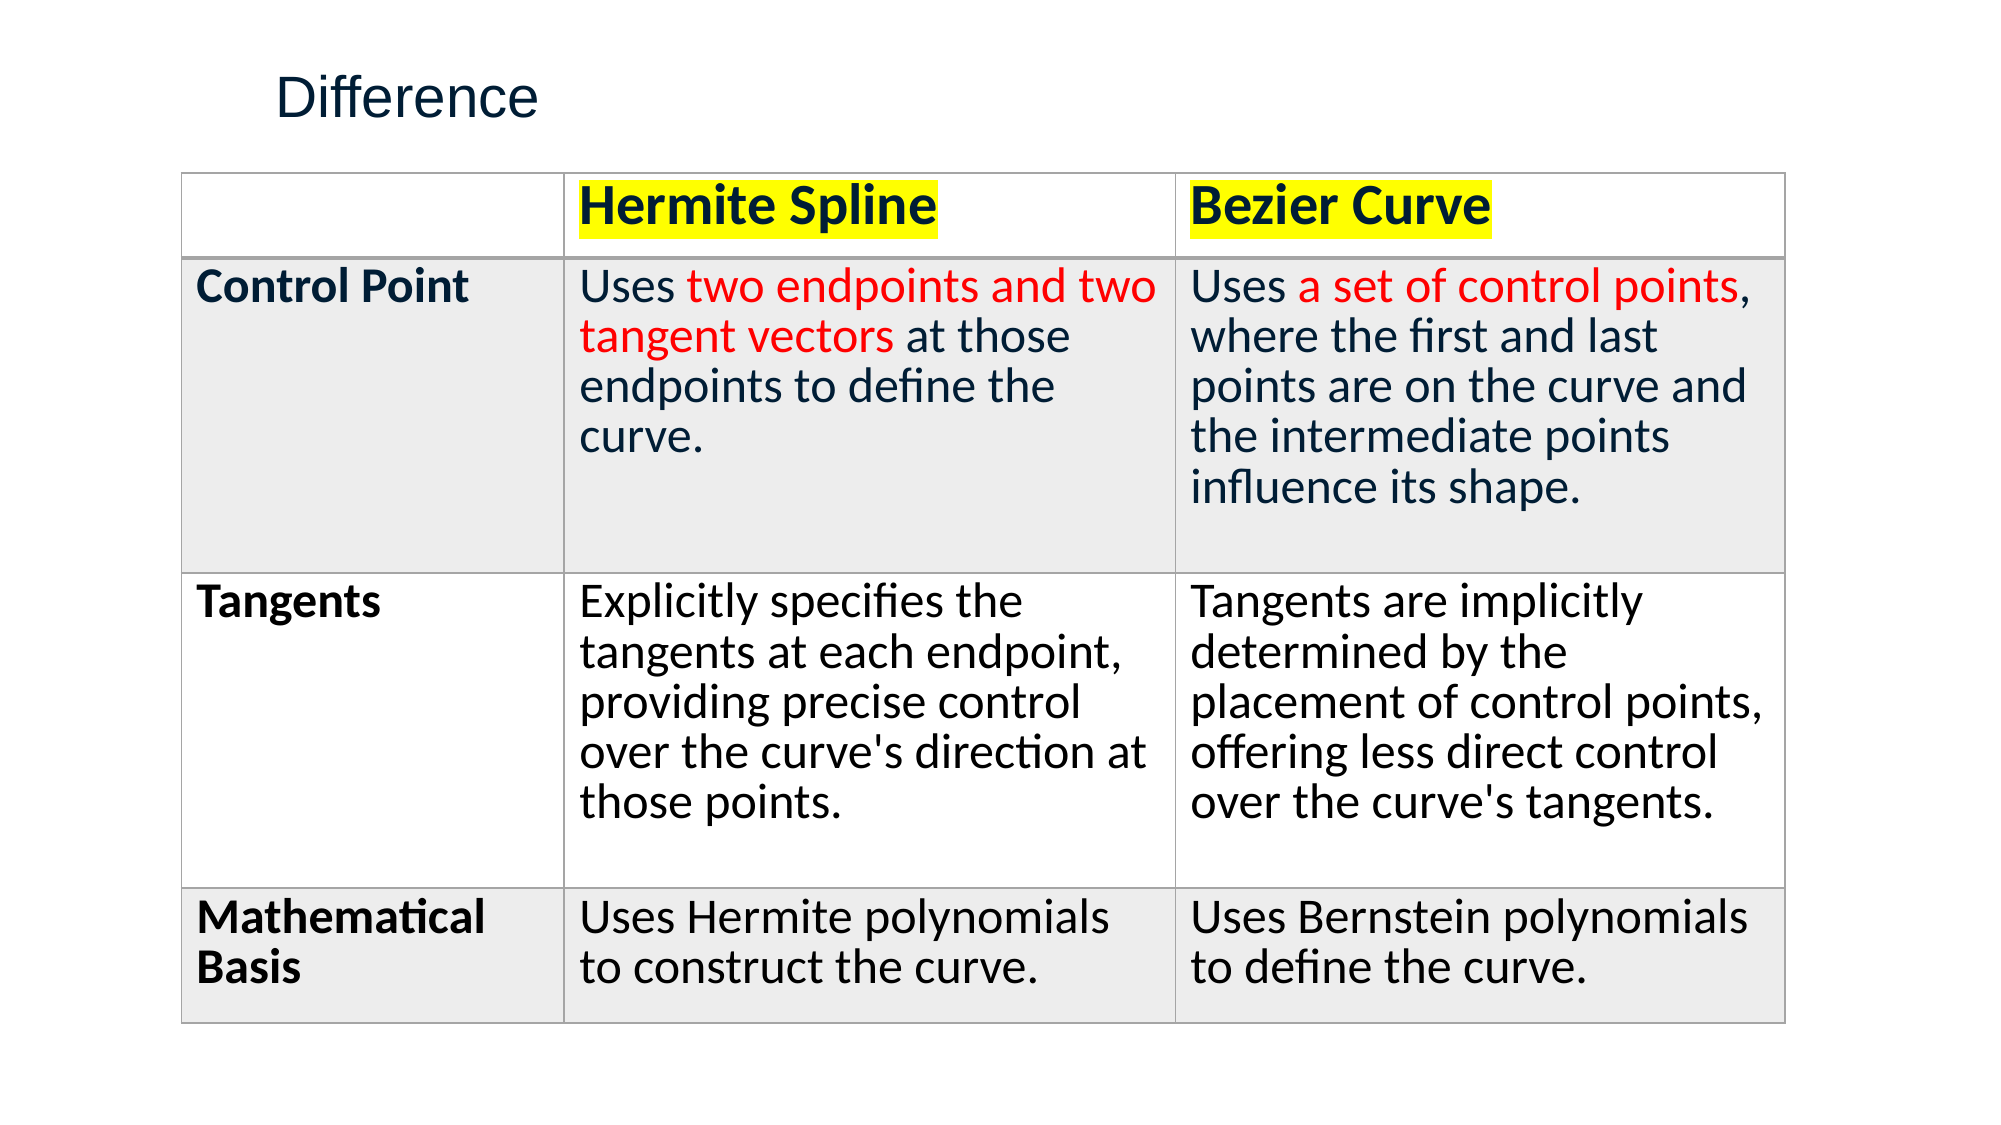

Difference
|  | Hermite Spline | Bezier Curve |
| --- | --- | --- |
| Control Point | Uses two endpoints and two tangent vectors at those endpoints to define the curve. | Uses a set of control points, where the first and last points are on the curve and the intermediate points influence its shape. |
| Tangents | Explicitly specifies the tangents at each endpoint, providing precise control over the curve's direction at those points. | Tangents are implicitly determined by the placement of control points, offering less direct control over the curve's tangents. |
| Mathematical Basis | Uses Hermite polynomials to construct the curve. | Uses Bernstein polynomials to define the curve. |